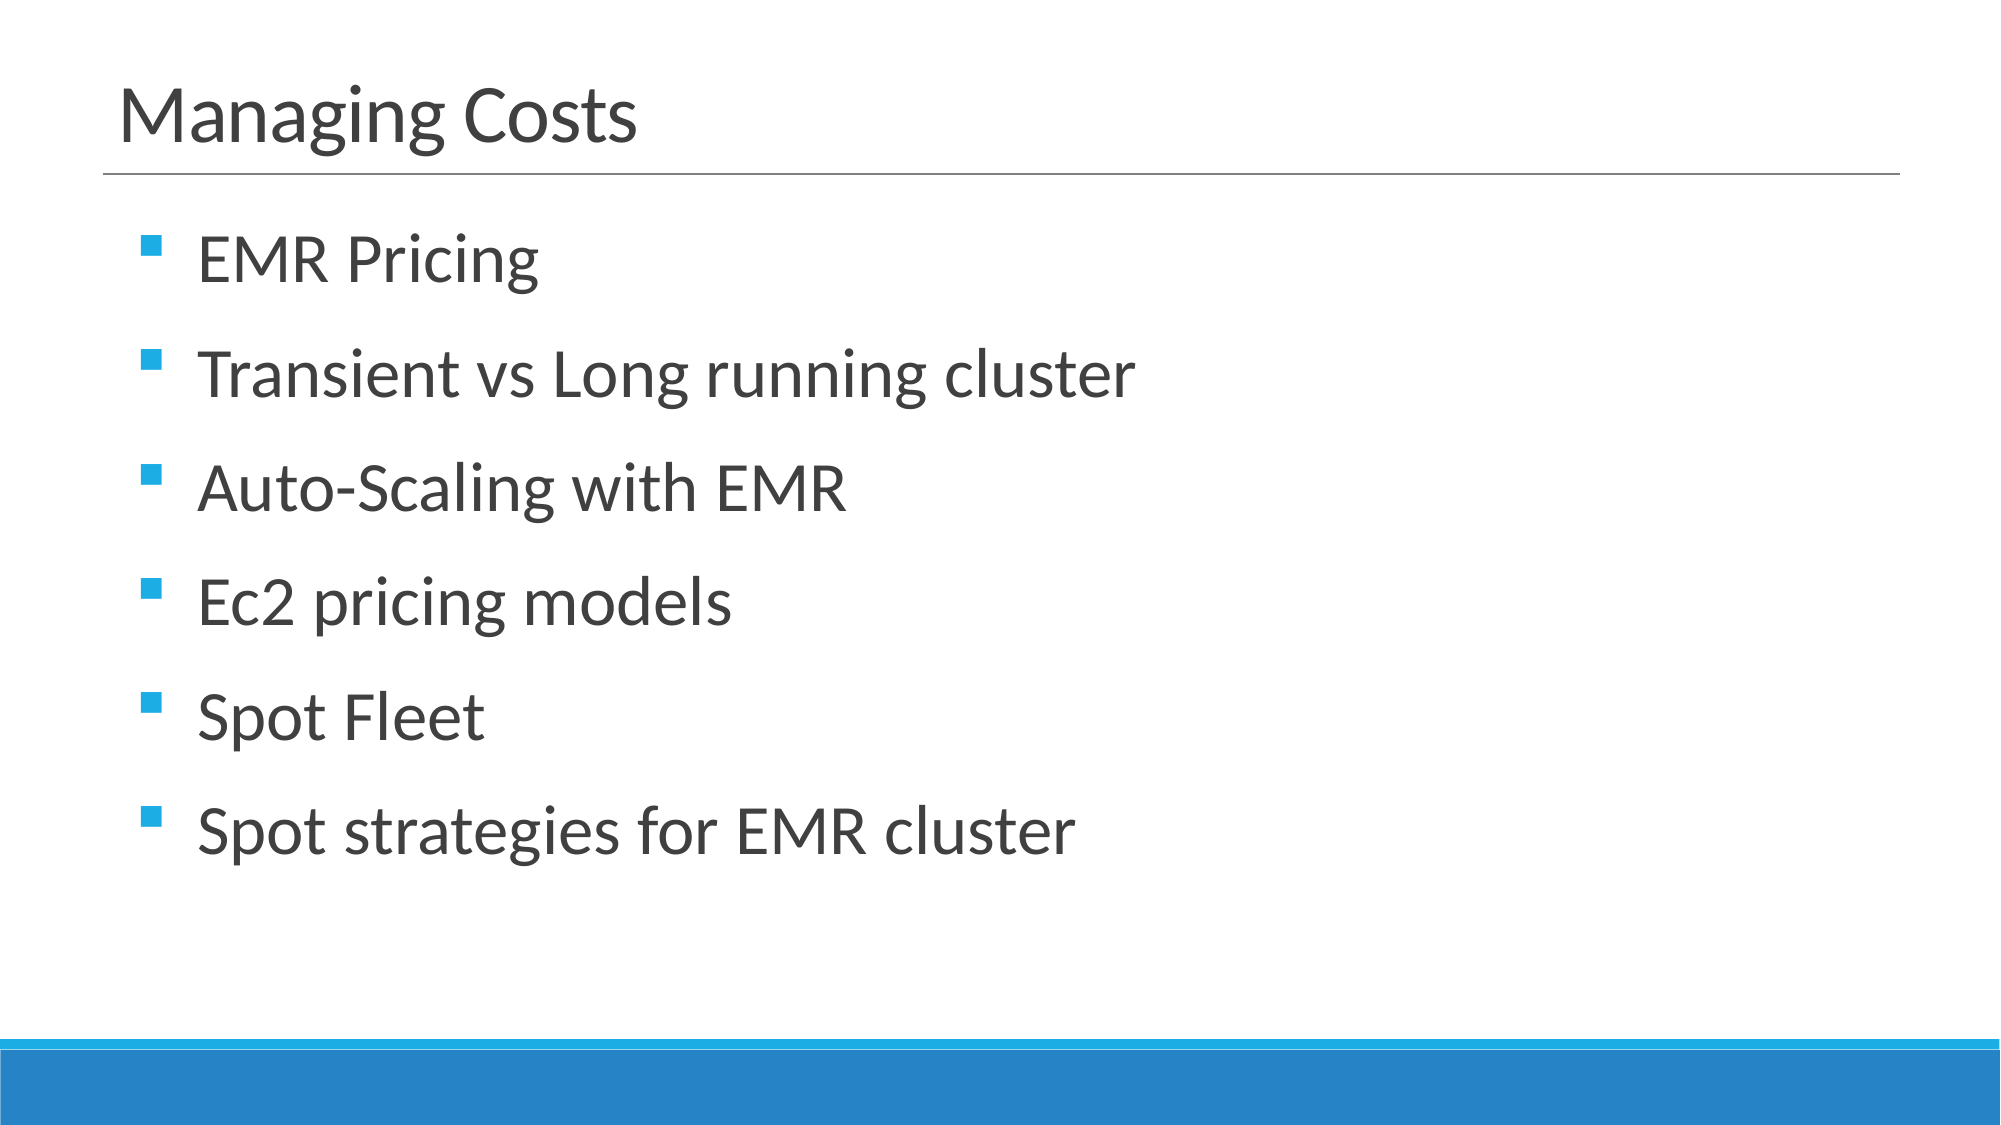

# Managing Costs
EMR Pricing
Transient vs Long running cluster
Auto-Scaling with EMR
Ec2 pricing models
Spot Fleet
Spot strategies for EMR cluster